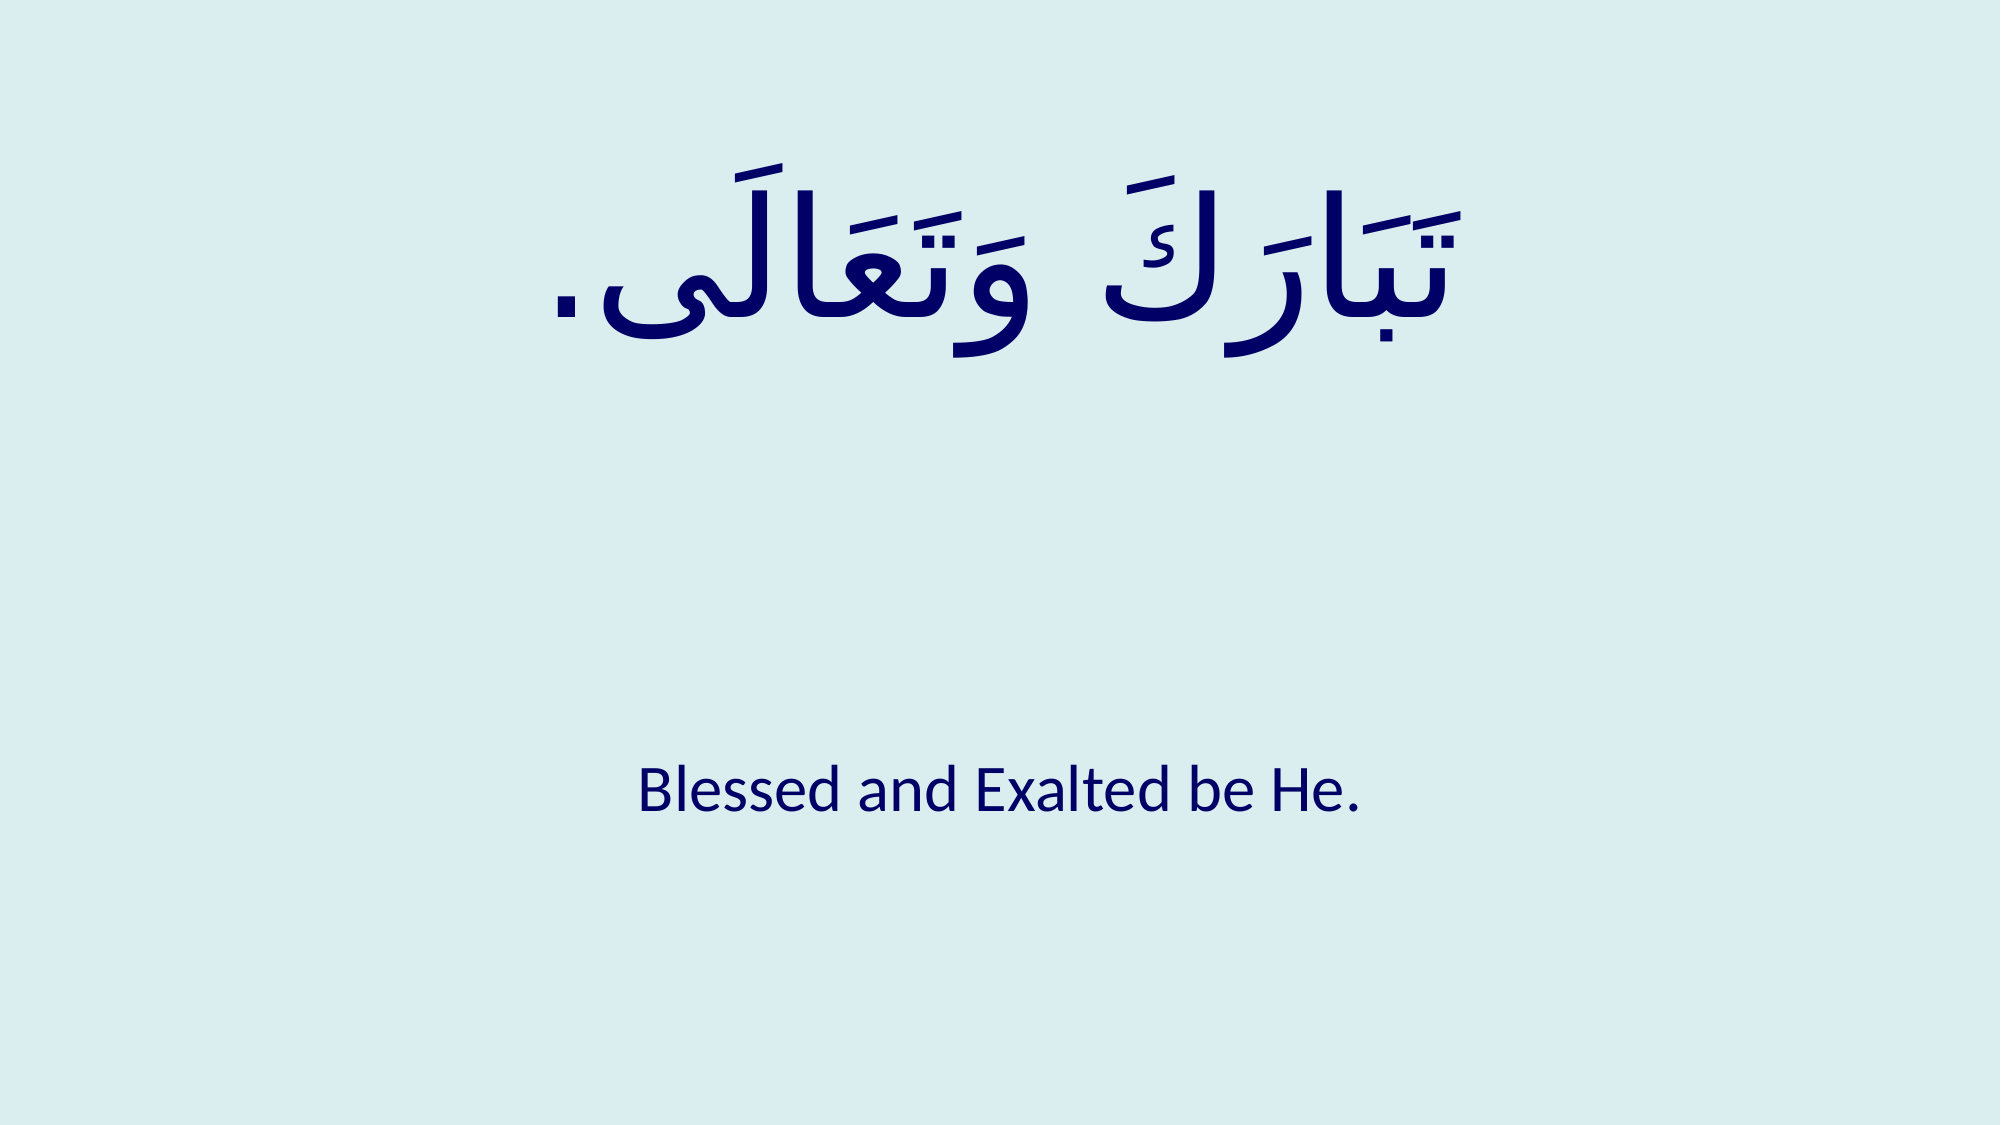

# تَبَارَكَ وَتَعَالَى.
Blessed and Exalted be He.